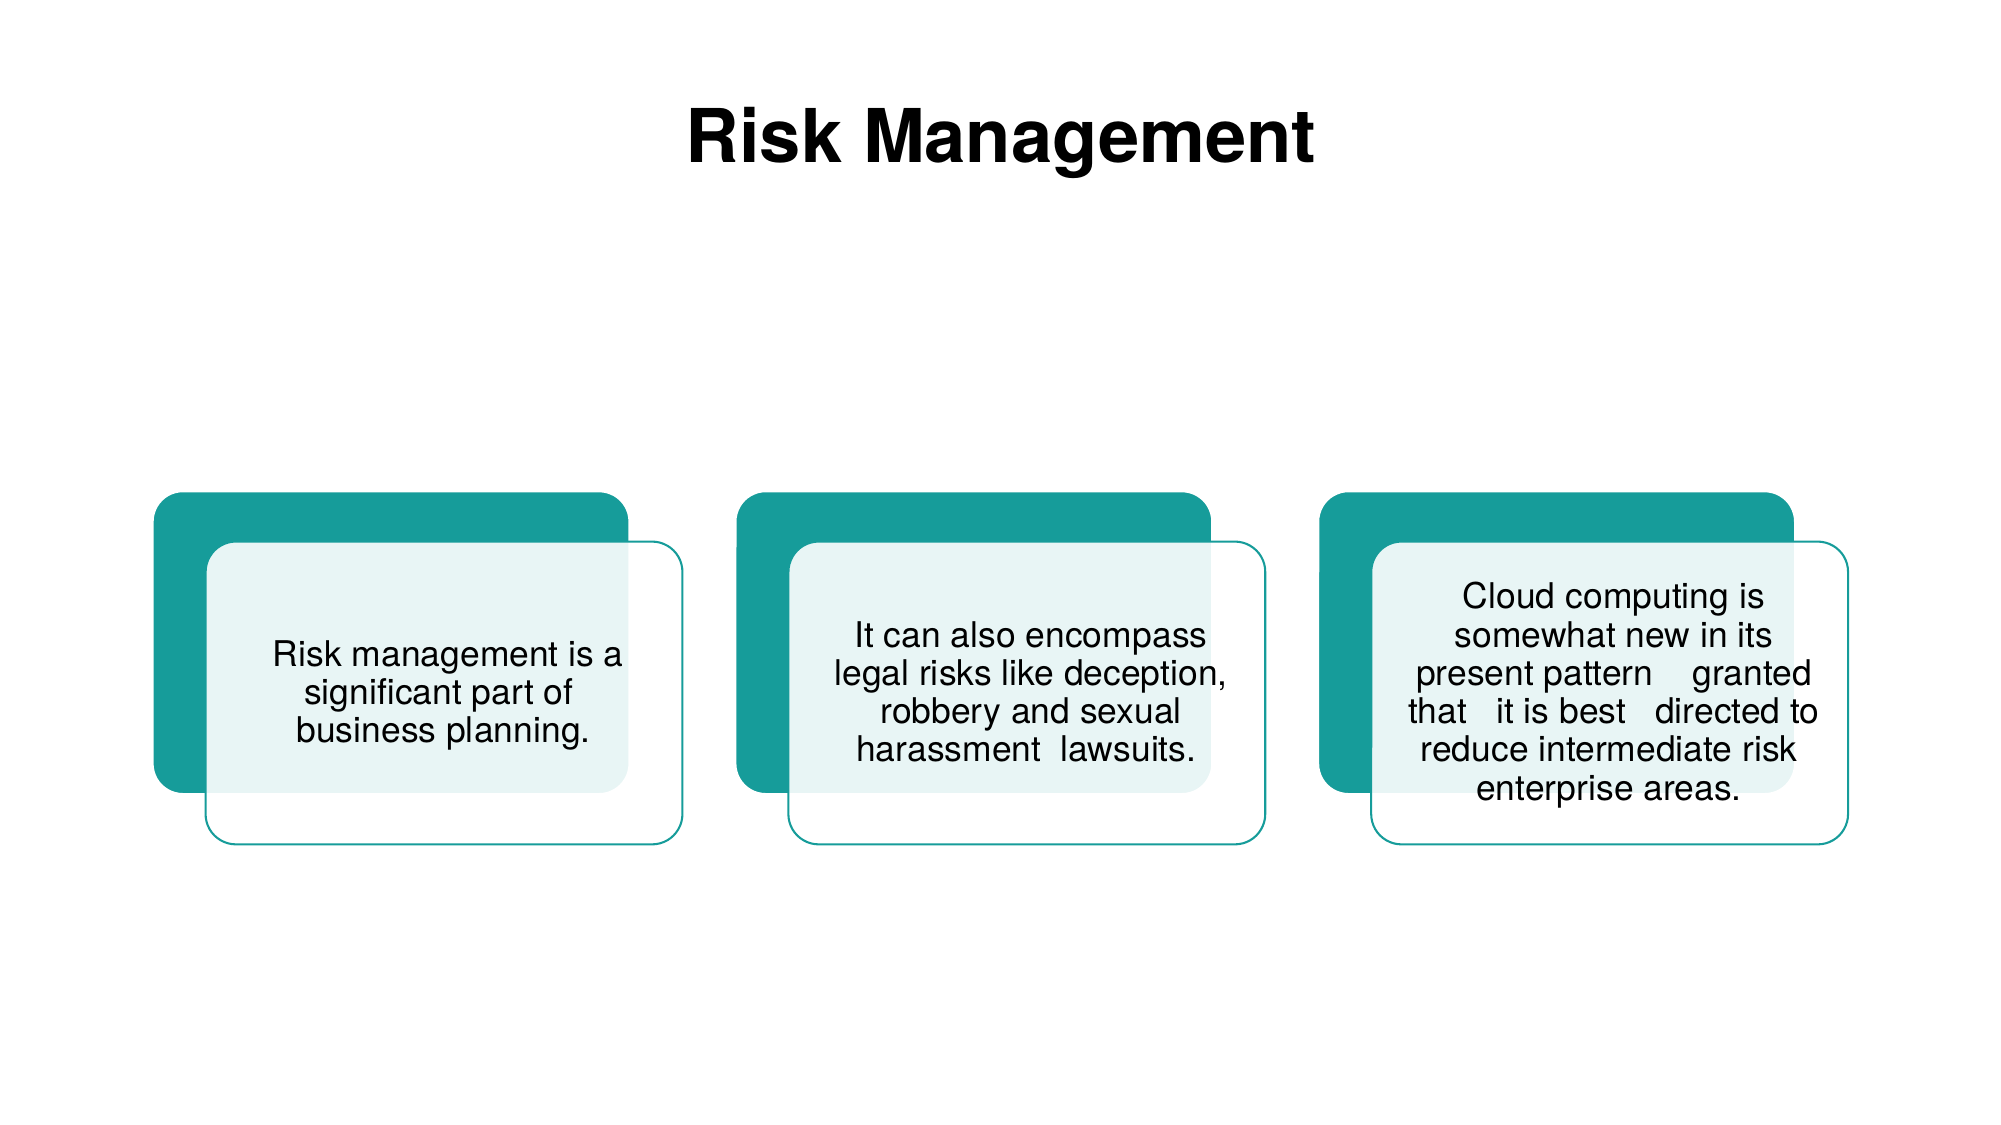

# Risk Management
Risk management is a significant part of   business planning.
It can also encompass legal risks like deception, robbery and sexual harassment  lawsuits.
Cloud computing is somewhat new in its present pattern    granted that   it is best   directed to reduce intermediate risk  enterprise areas.